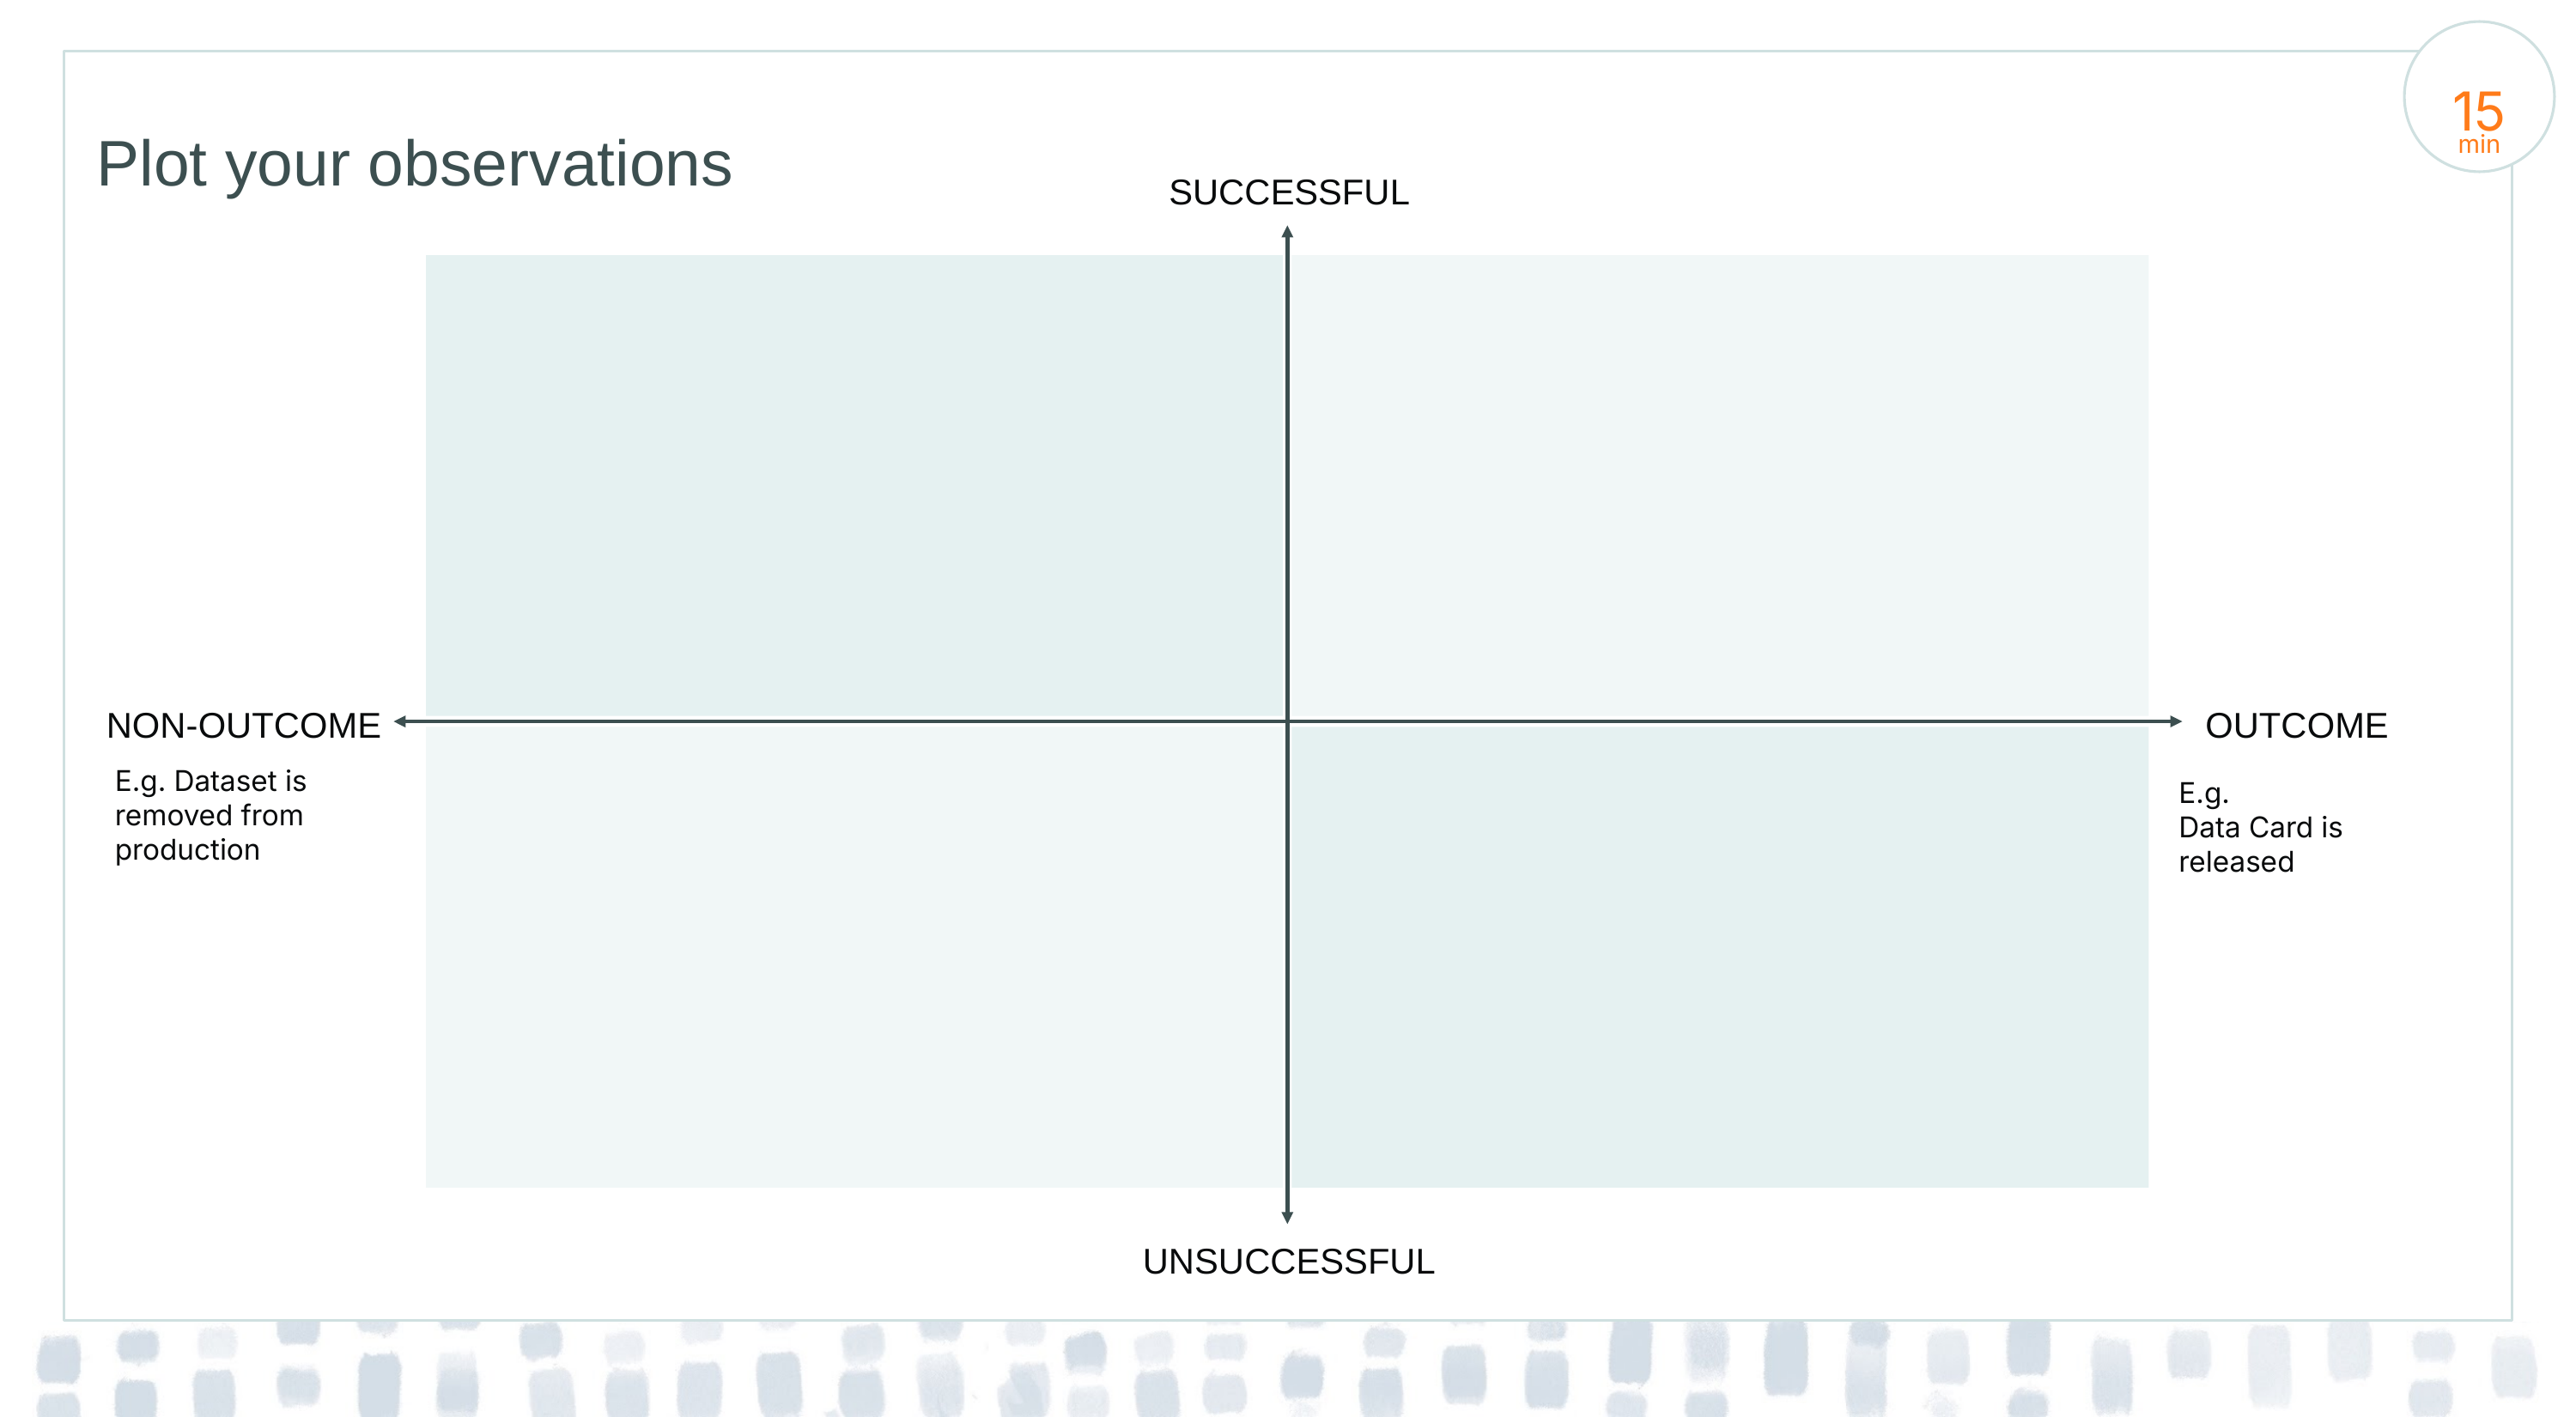

15
min

# Plot your observations
SUCCESSFUL

NON-OUTCOME
OUTCOME

E.g.
Data Card is released
E.g. Dataset is removed from production
UNSUCCESSFUL